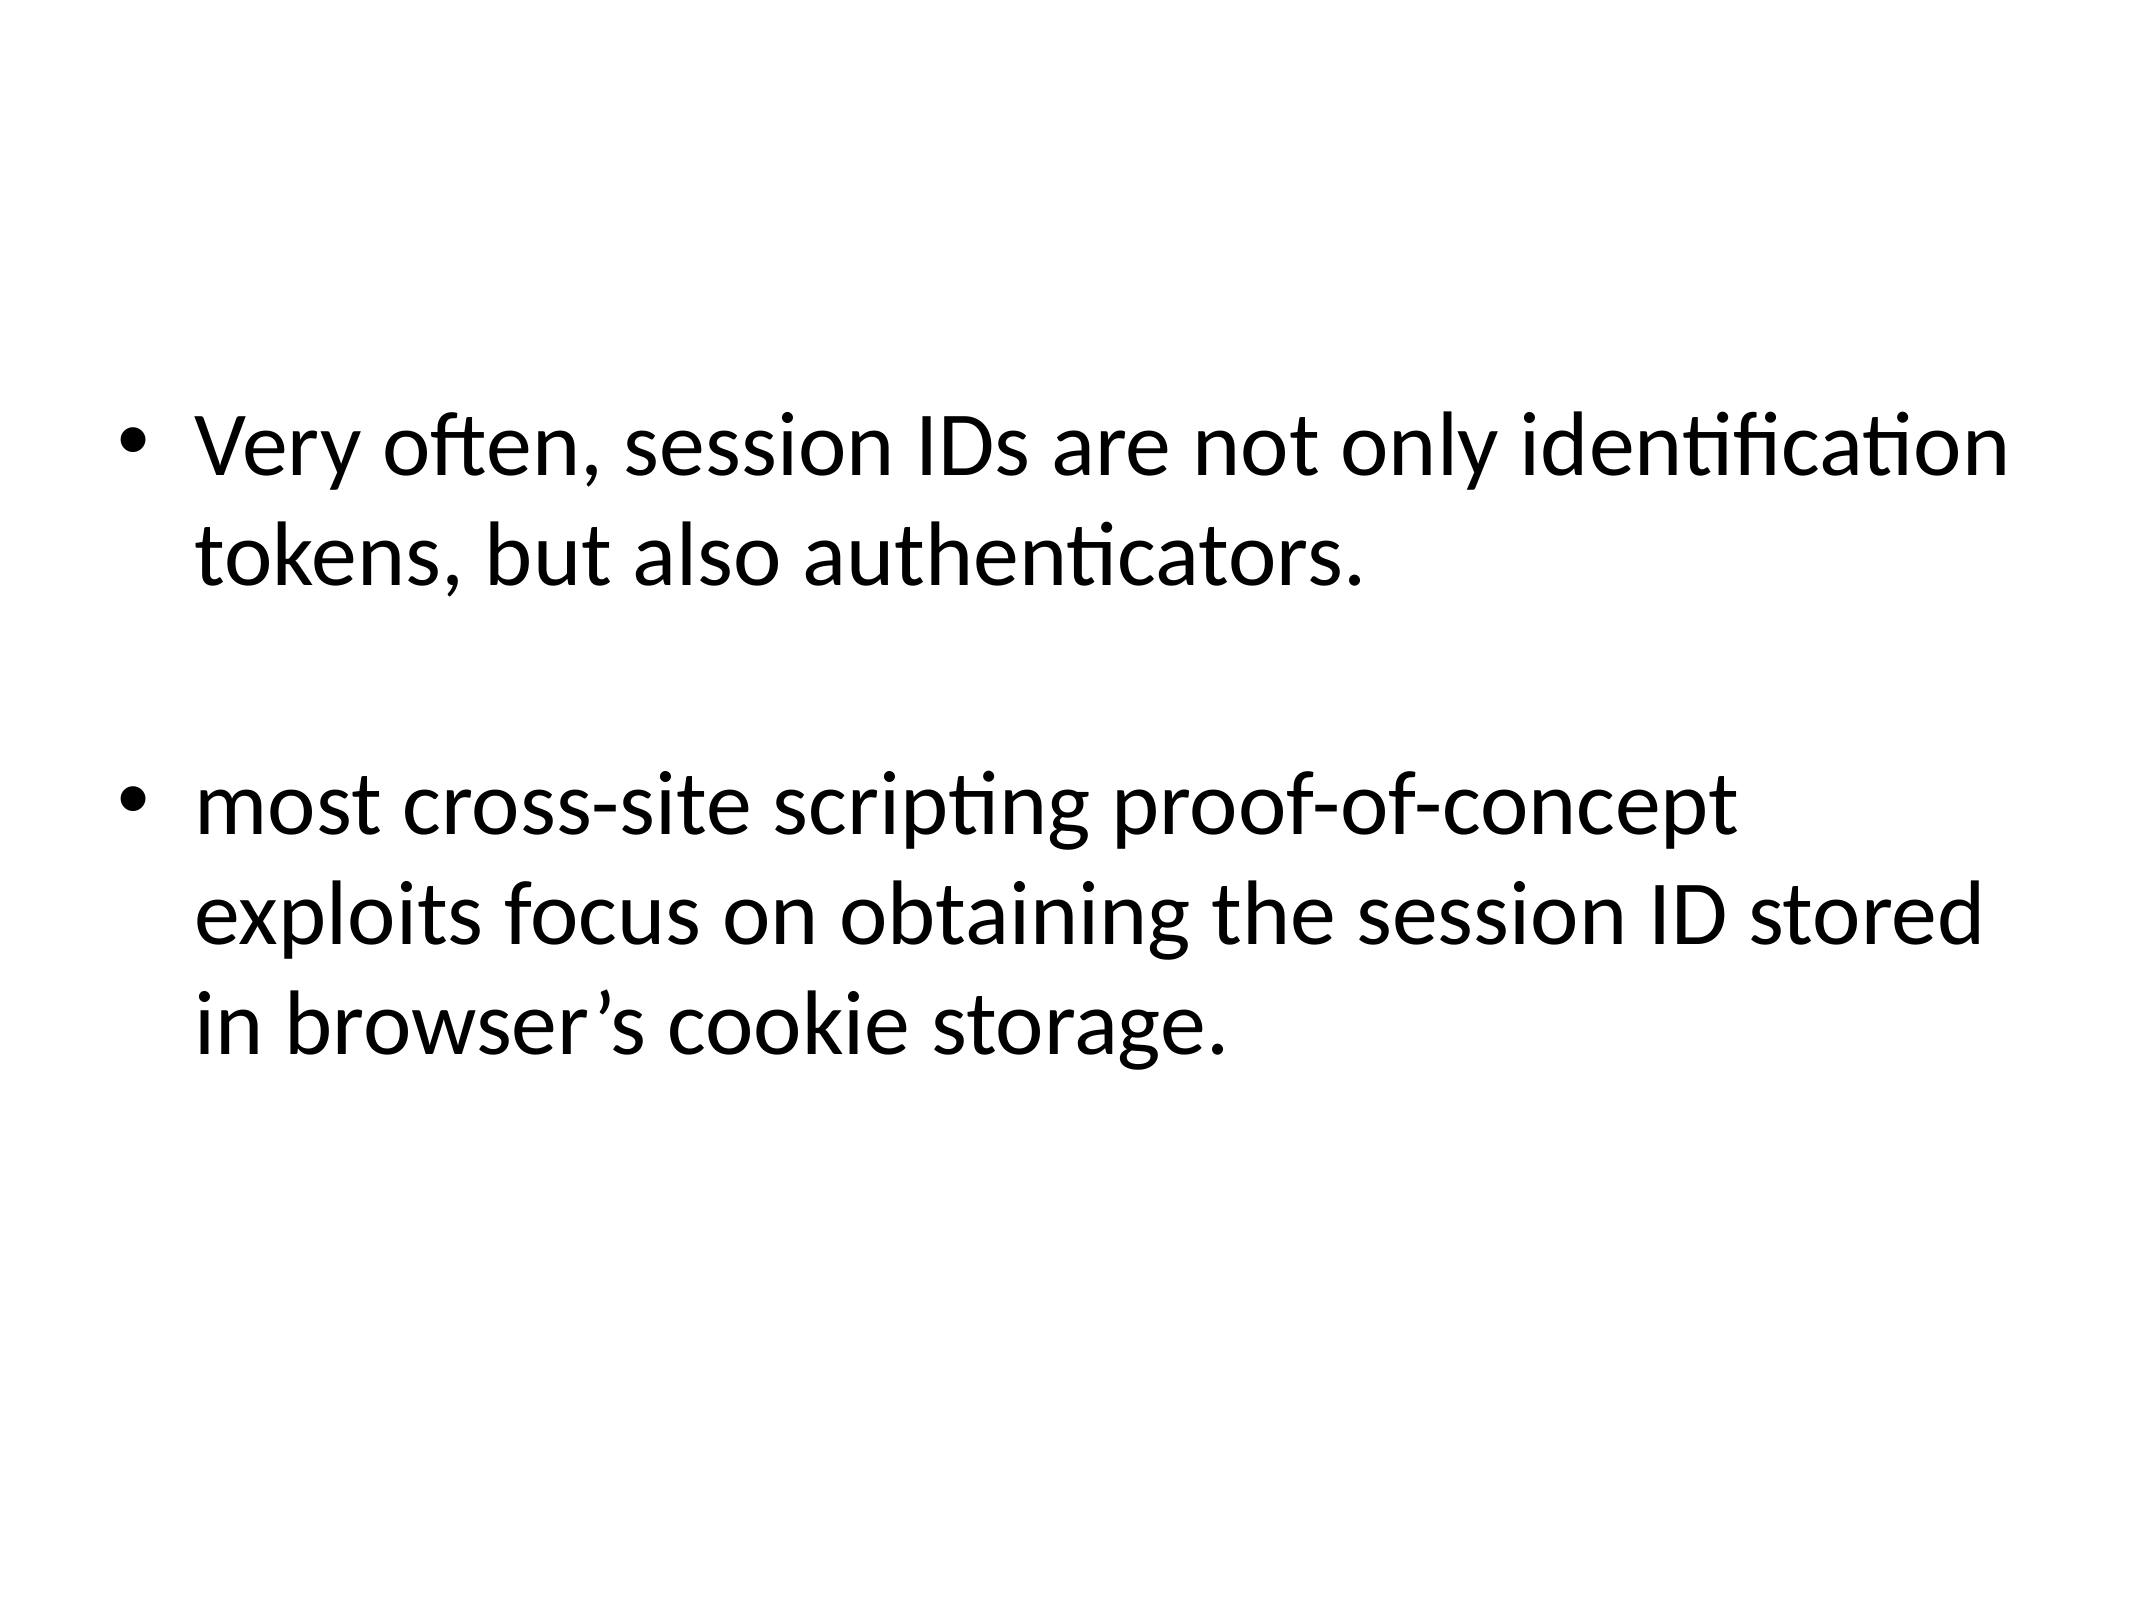

#
Very often, session IDs are not only identification tokens, but also authenticators.

most cross-site scripting proof-of-concept exploits focus on obtaining the session ID stored in browser’s cookie storage.

158